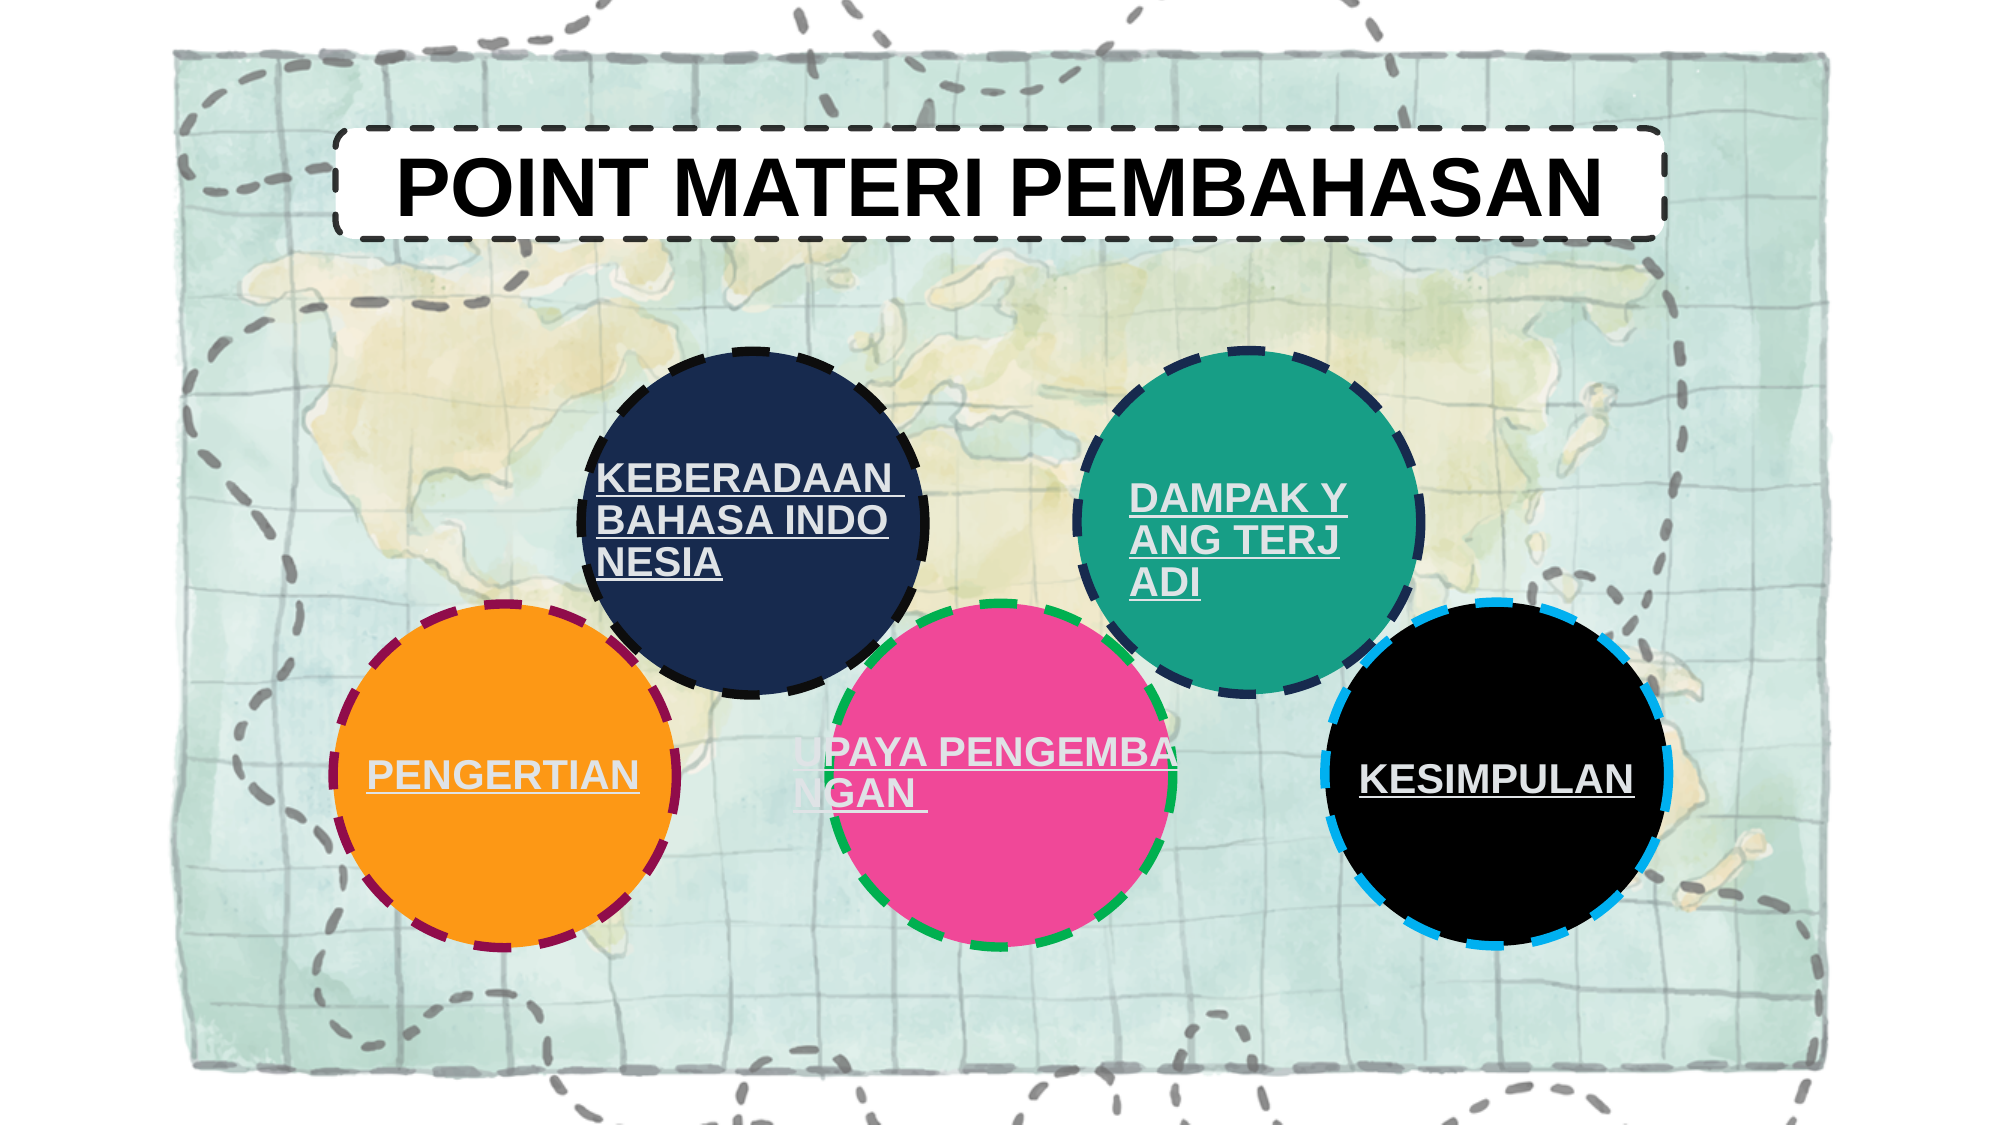

POINT MATERI PEMBAHASAN

KEBERADAAN BAHASA INDONESIA
DAMPAK YANG TERJADI

UPAYA PENGEMBANGAN
PENGERTIAN
KESIMPULAN